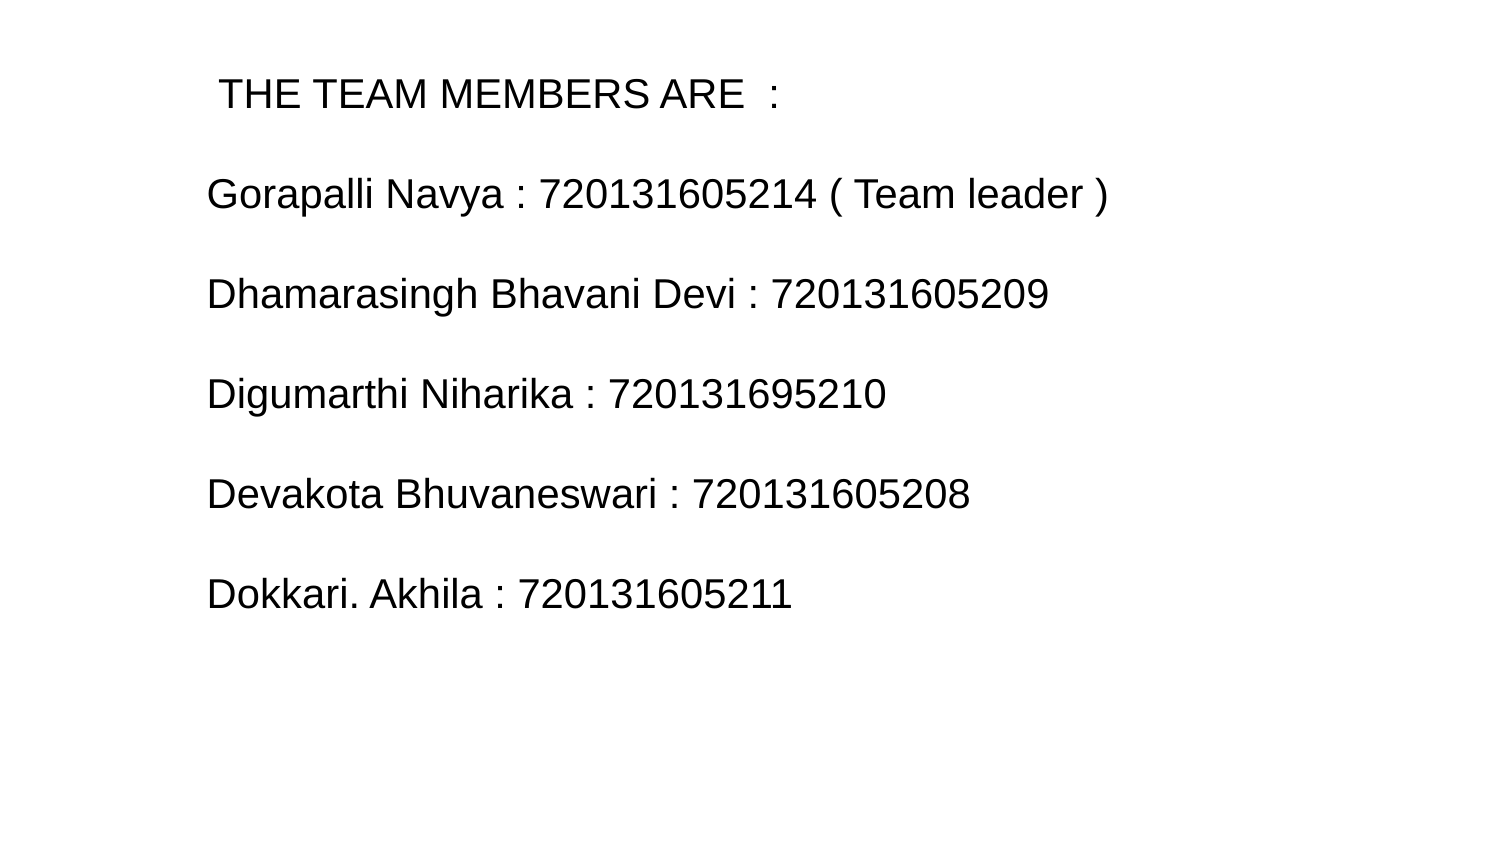

THE TEAM MEMBERS ARE  :

Gorapalli Navya : 720131605214 ( Team leader )

Dhamarasingh Bhavani Devi : 720131605209

Digumarthi Niharika : 720131695210

Devakota Bhuvaneswari : 720131605208

Dokkari. Akhila : 720131605211